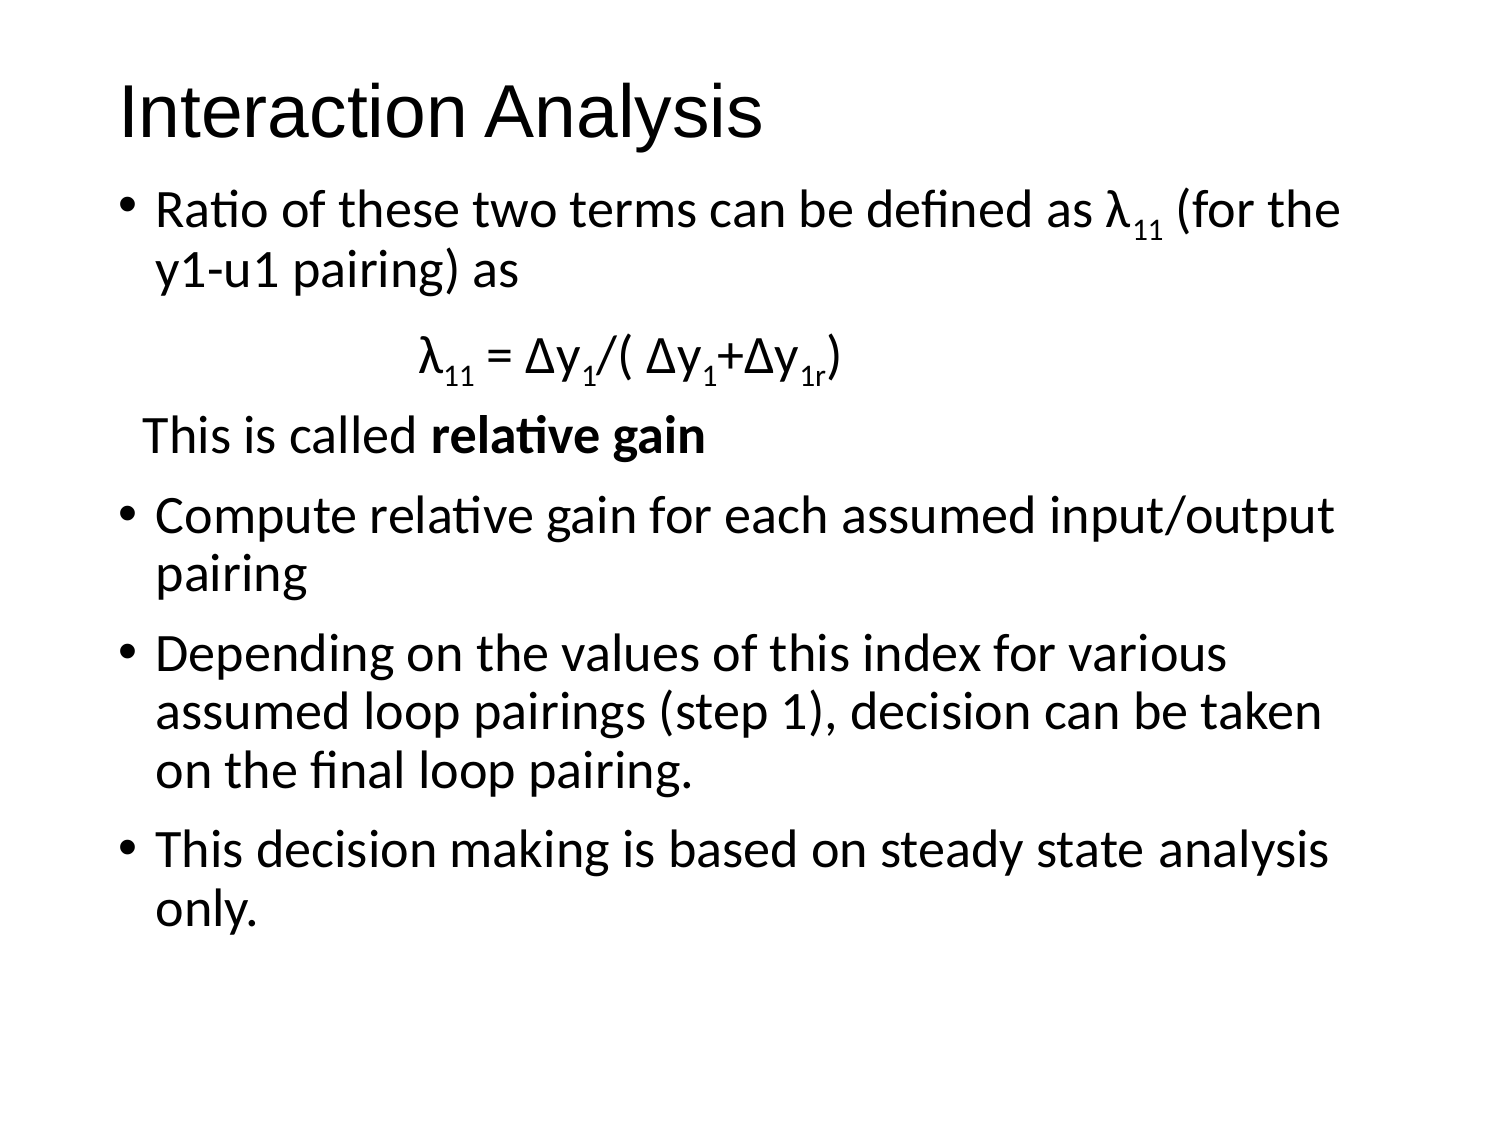

# Interaction Analysis
Ratio of these two terms can be defined as λ11 (for the y1-u1 pairing) as
		λ11 = Δy1/( Δy1+Δy1r)
  This is called relative gain
Compute relative gain for each assumed input/output pairing
Depending on the values of this index for various assumed loop pairings (step 1), decision can be taken on the final loop pairing.
This decision making is based on steady state analysis only.